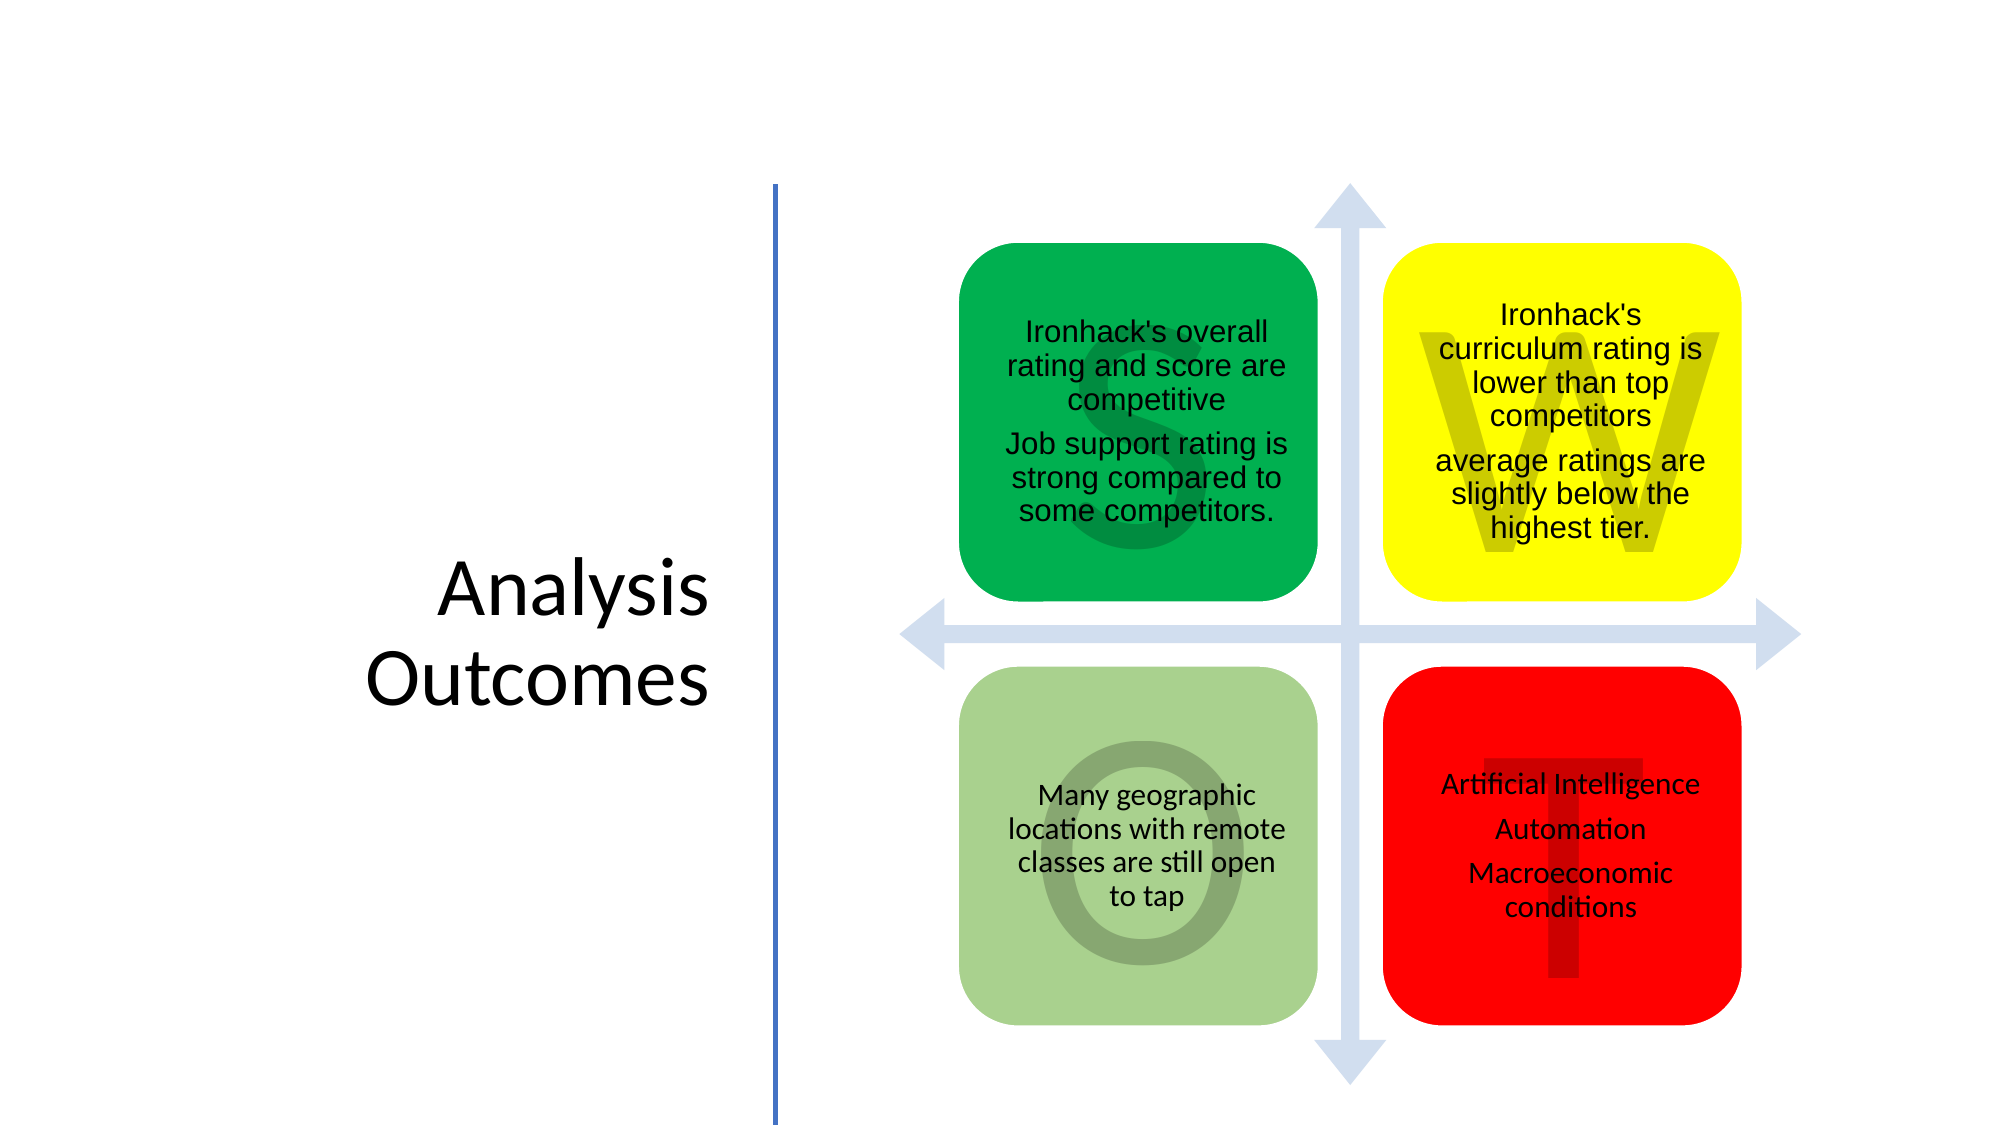

# Analysis Outcomes
Ironhack's overall rating and score are competitive
Job support rating is strong compared to some competitors.
Ironhack's curriculum rating is lower than top competitors
average ratings are slightly below the highest tier.
Many geographic locations with remote classes are still open to tap
Artificial Intelligence
Automation
Macroeconomic conditions
S
W
O
T